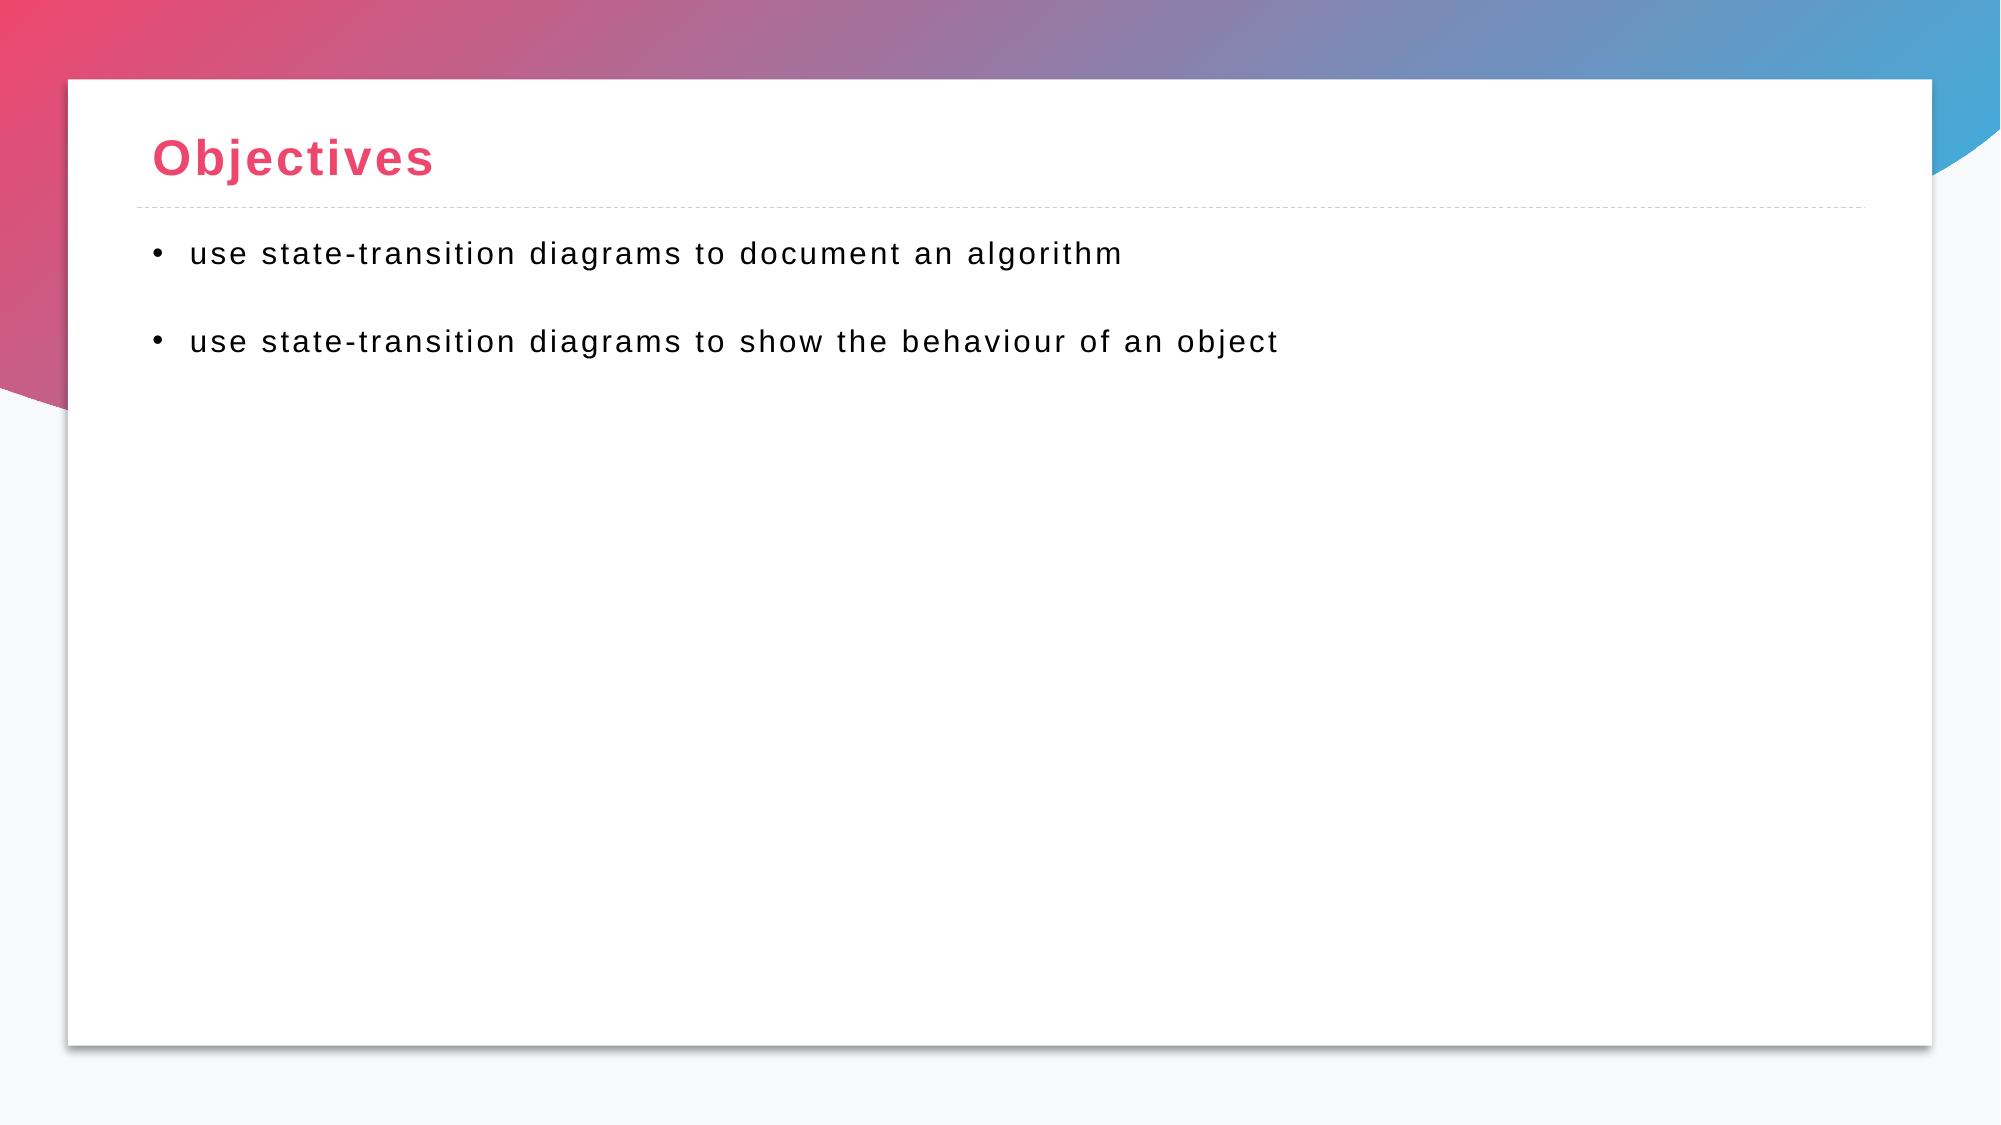

# Objectives
use state-transition diagrams to document an algorithm
use state-transition diagrams to show the behaviour of an object